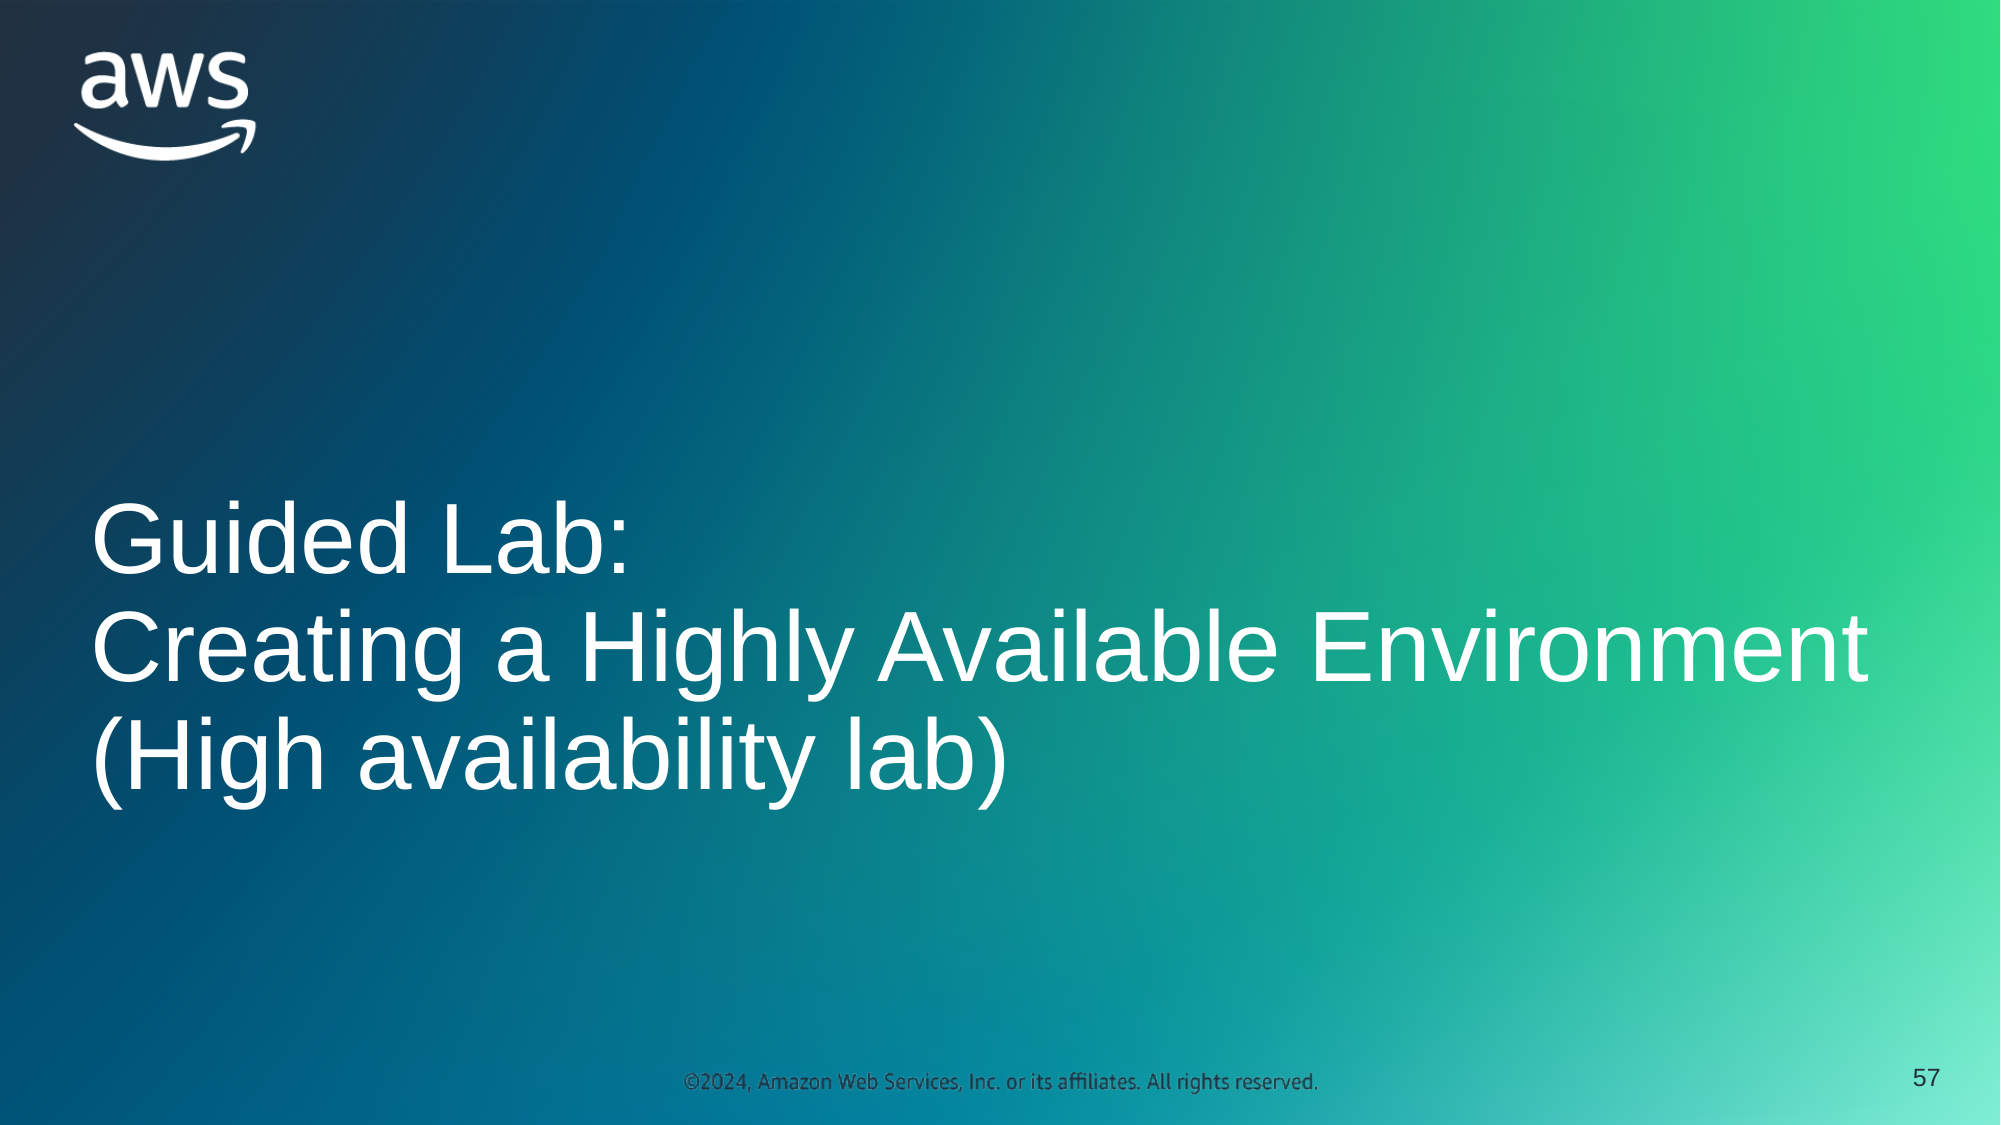

# Guided Lab: Creating a Highly Available Environment (High availability lab)
57